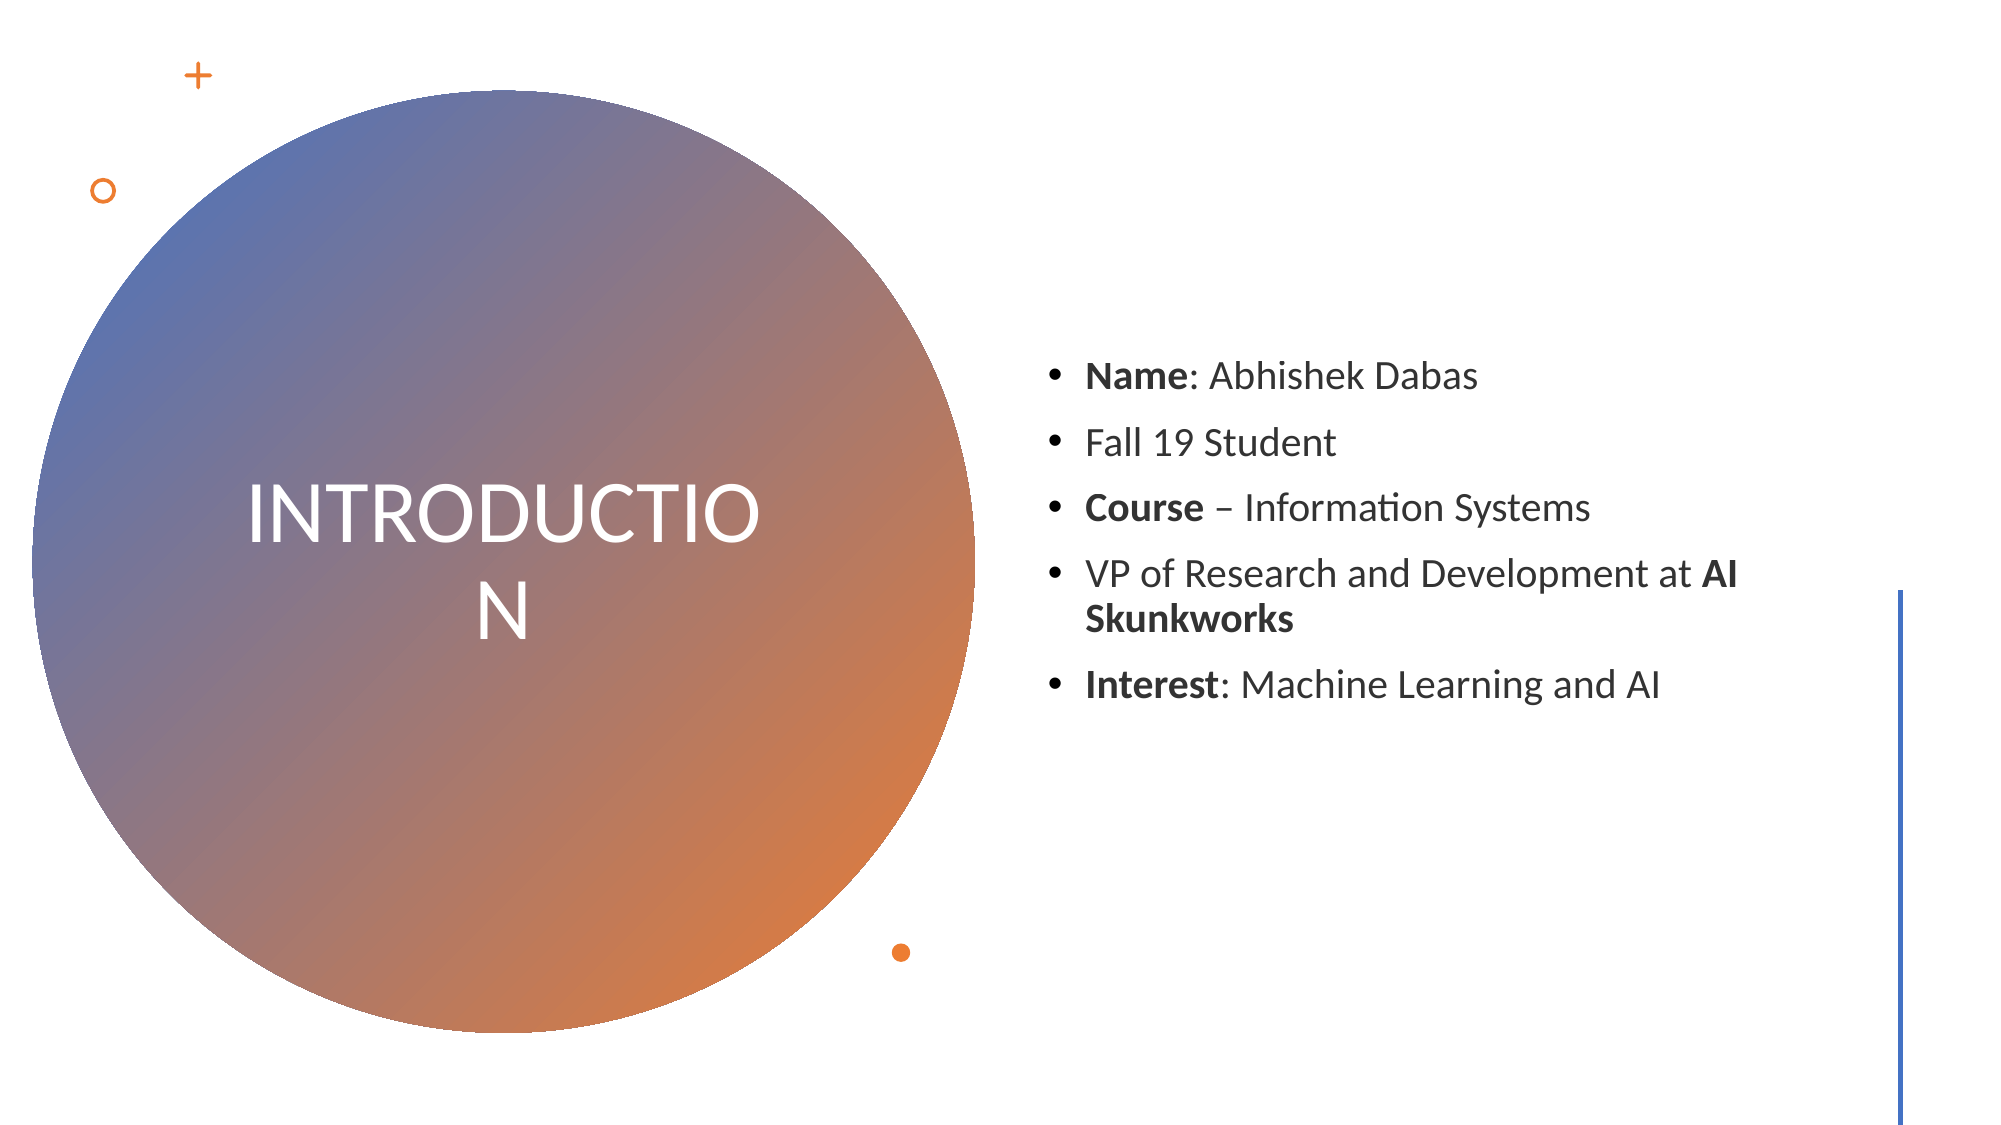

Name: Abhishek Dabas
Fall 19 Student
Course – Information Systems
VP of Research and Development at AI Skunkworks
Interest: Machine Learning and AI

# INTRODUCTION